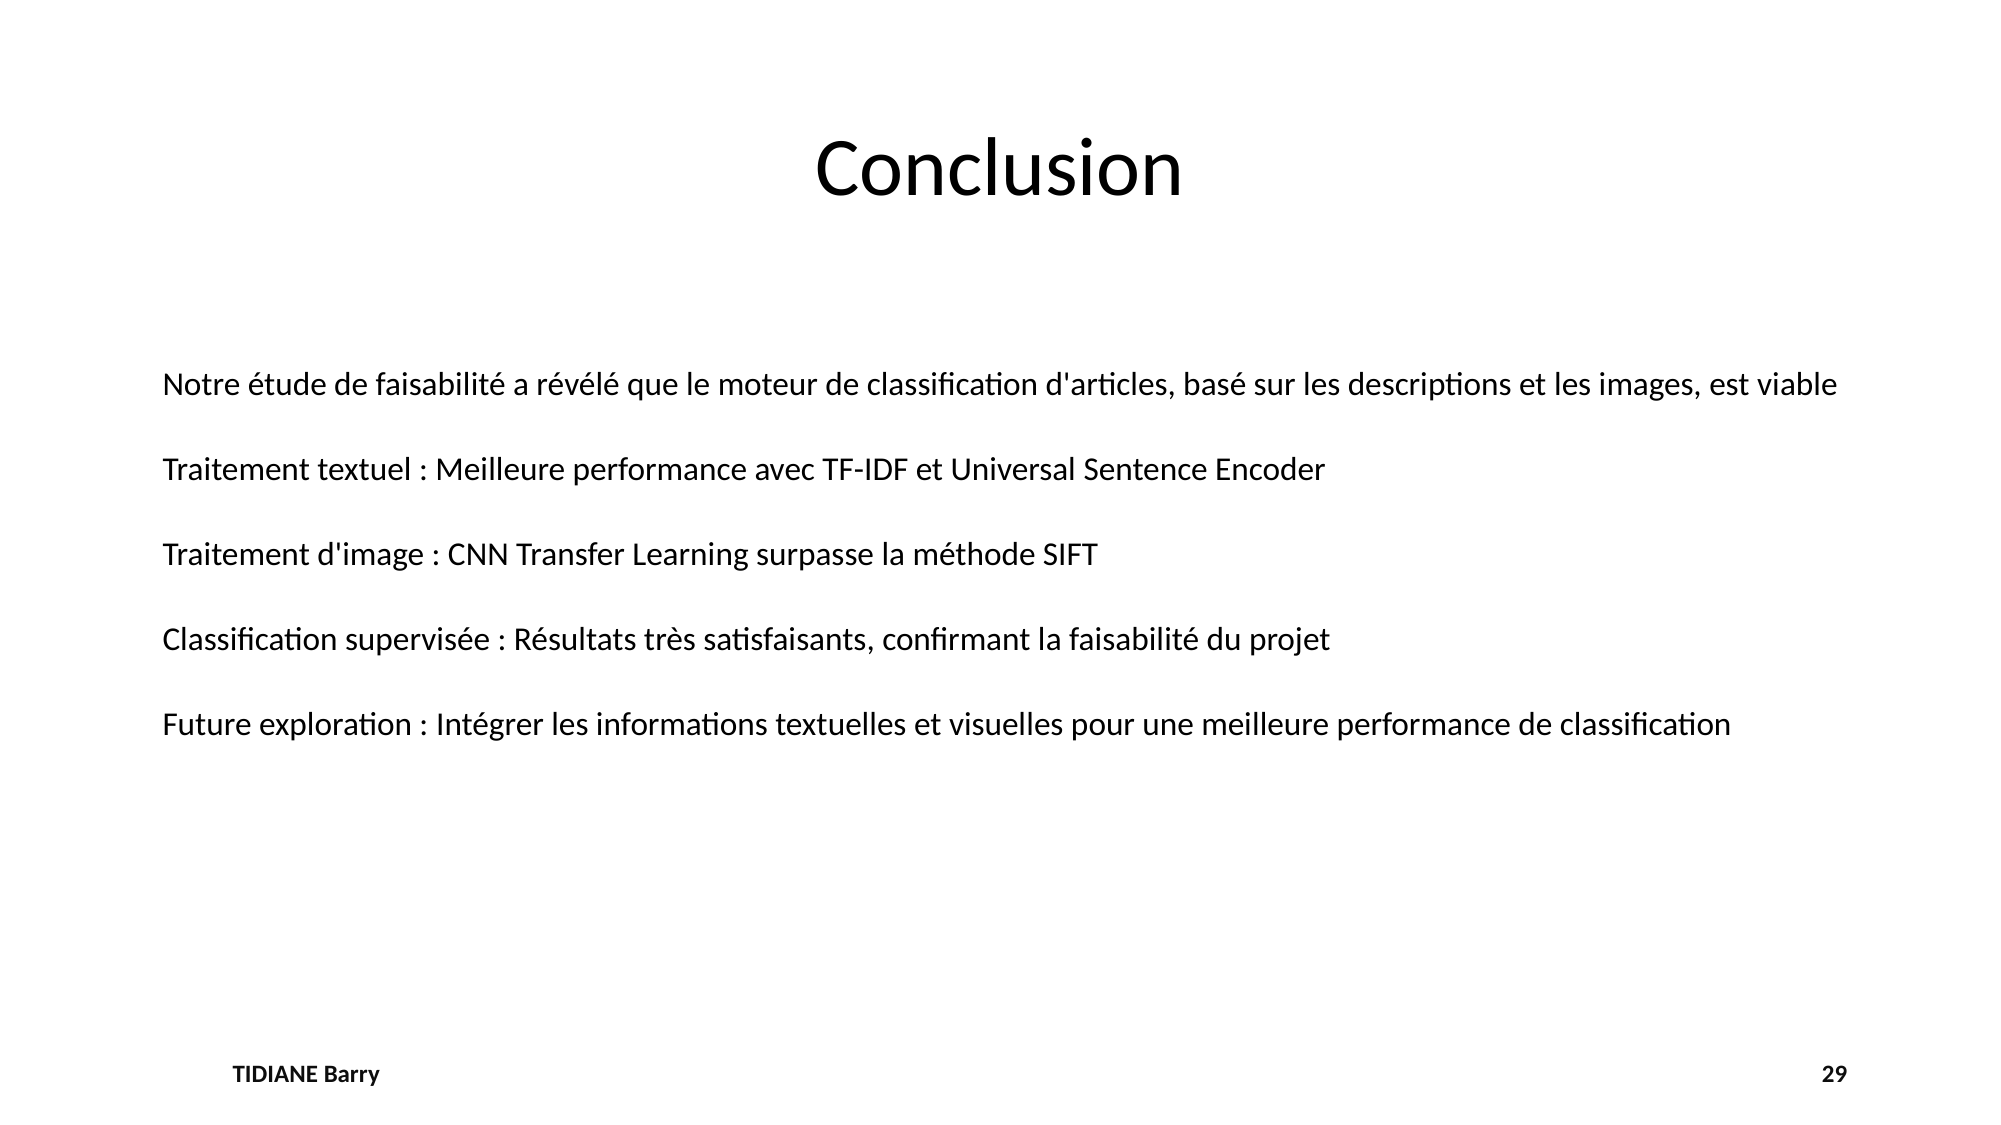

# Conclusion
Notre étude de faisabilité a révélé que le moteur de classification d'articles, basé sur les descriptions et les images, est viable

Traitement textuel : Meilleure performance avec TF-IDF et Universal Sentence Encoder

Traitement d'image : CNN Transfer Learning surpasse la méthode SIFT

Classification supervisée : Résultats très satisfaisants, confirmant la faisabilité du projet

Future exploration : Intégrer les informations textuelles et visuelles pour une meilleure performance de classification
TIDIANE Barry
29